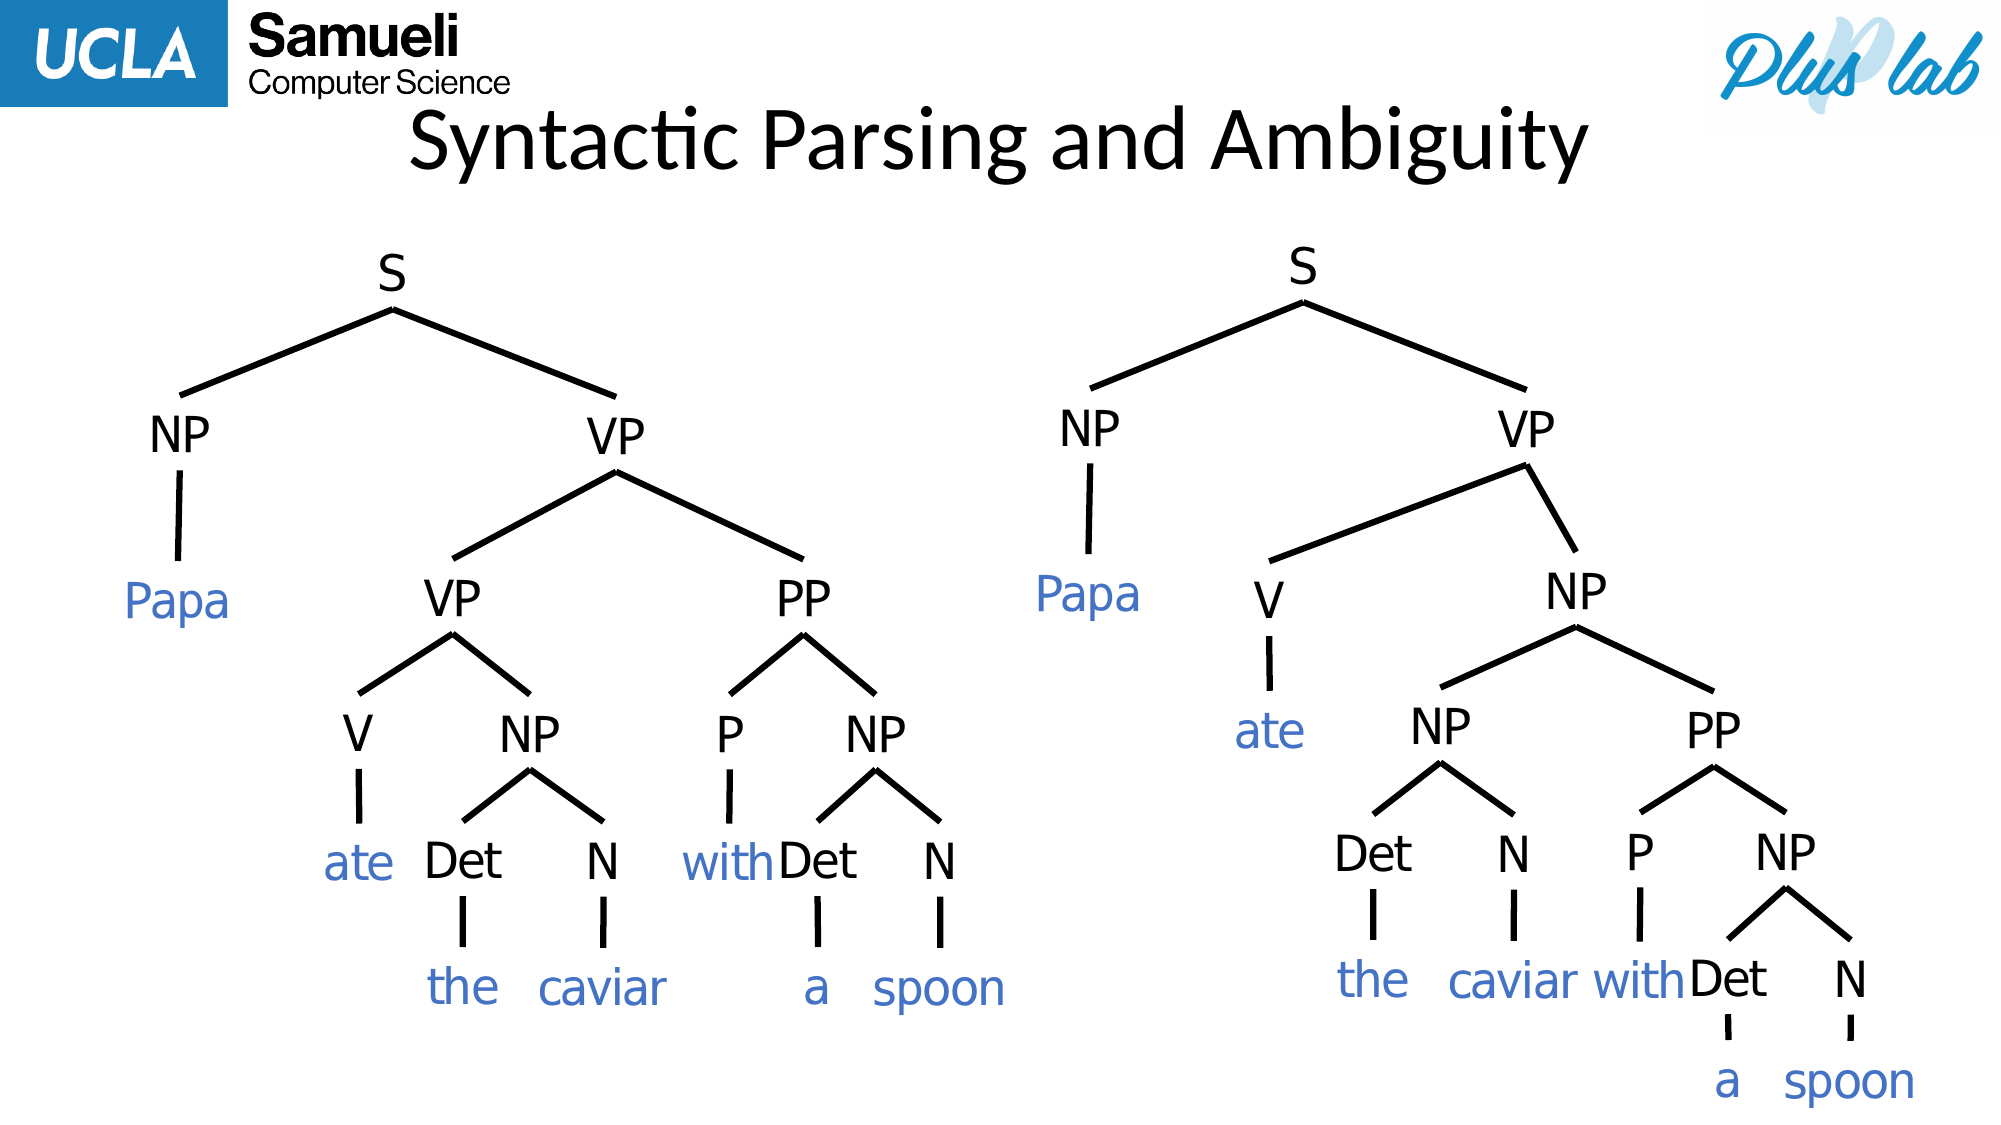

# Syntactic Parsing and Ambiguity
S
S
NP
VP
NP
VP
NP
Papa
VP
PP
Papa
V
NP
ate
PP
V
NP
P
NP
P
NP
Det
N
Det
Det
N
N
ate
with
Det
the
N
caviar
with
the
a
caviar
spoon
a
spoon